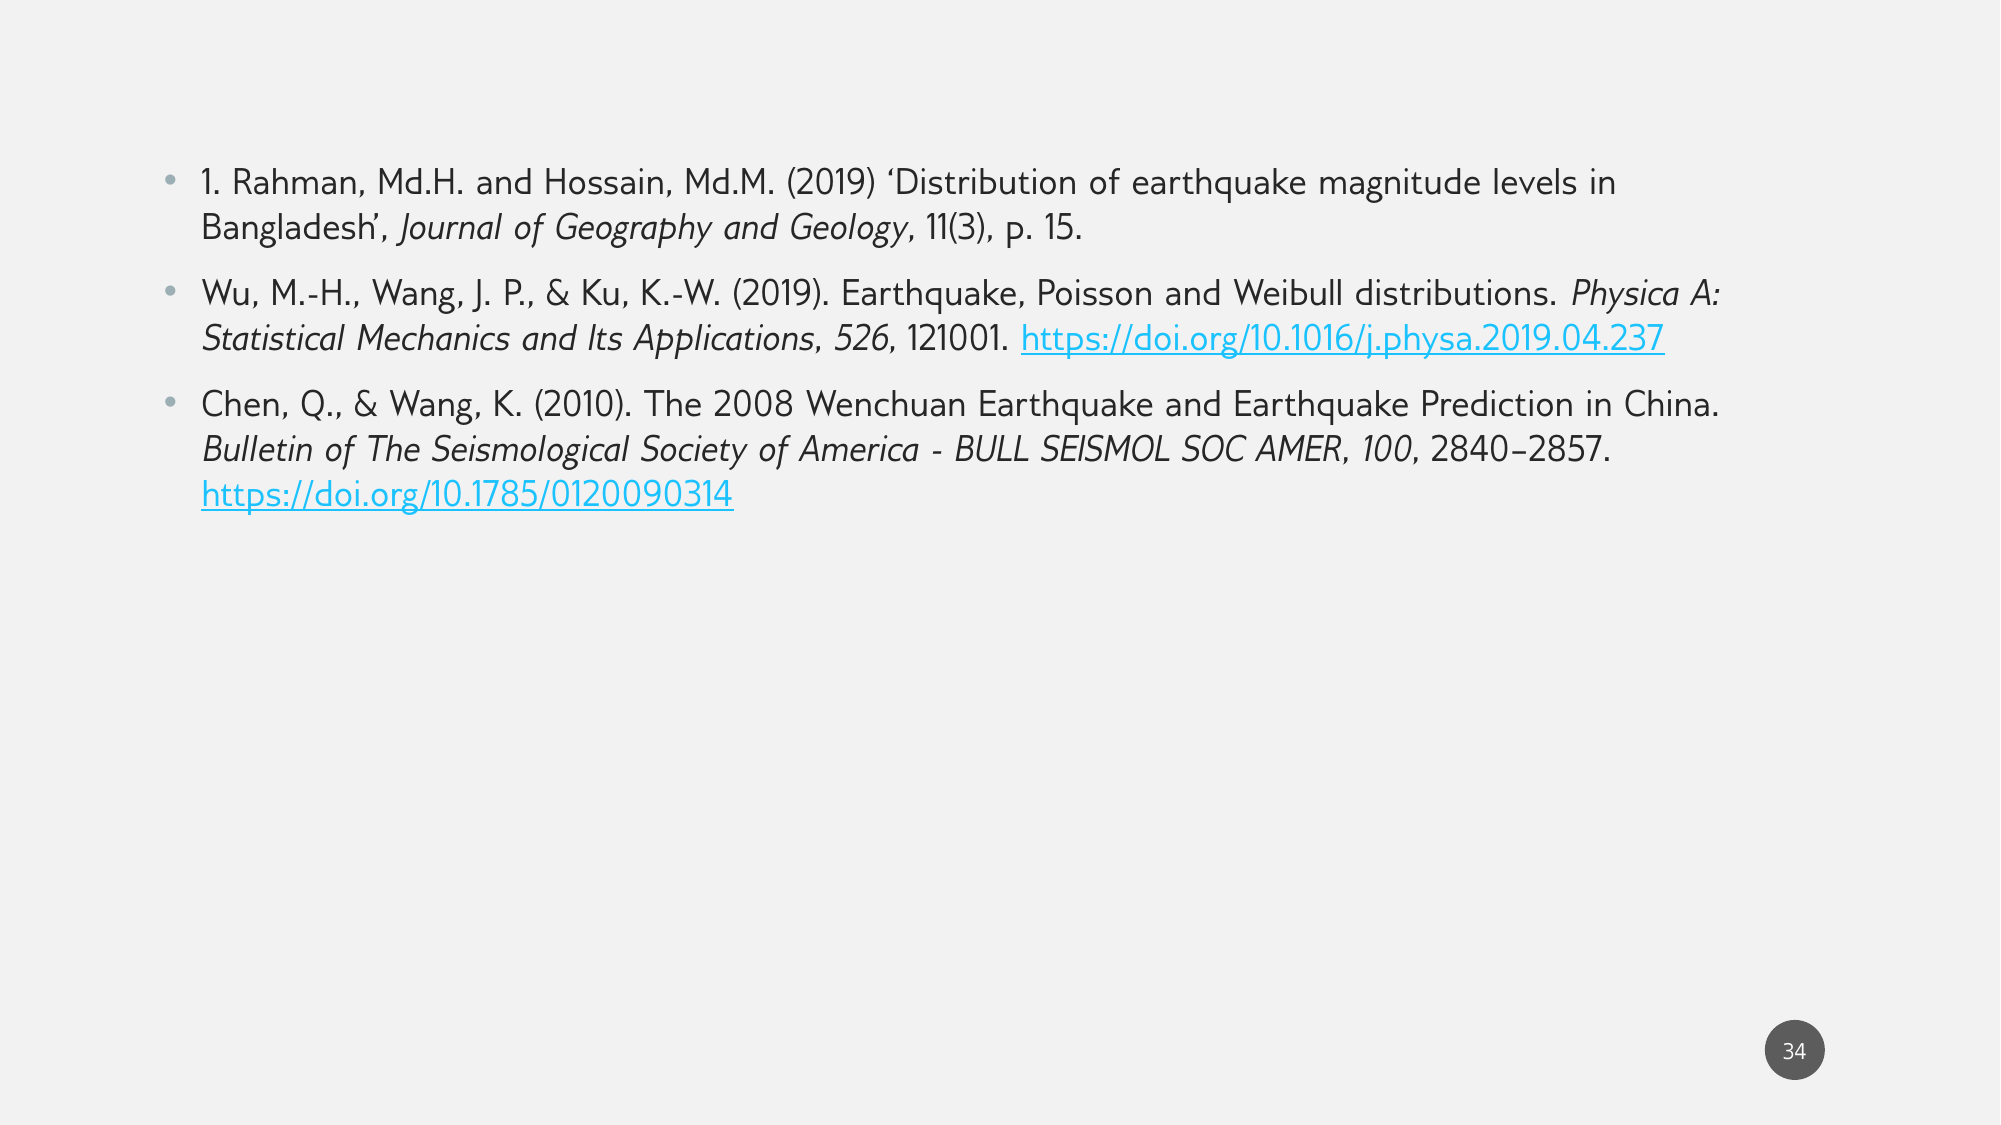

1. Rahman, Md.H. and Hossain, Md.M. (2019) ‘Distribution of earthquake magnitude levels in Bangladesh’, Journal of Geography and Geology, 11(3), p. 15.
Wu, M.-H., Wang, J. P., & Ku, K.-W. (2019). Earthquake, Poisson and Weibull distributions. Physica A: Statistical Mechanics and Its Applications, 526, 121001. https://doi.org/10.1016/j.physa.2019.04.237
Chen, Q., & Wang, K. (2010). The 2008 Wenchuan Earthquake and Earthquake Prediction in China. Bulletin of The Seismological Society of America - BULL SEISMOL SOC AMER, 100, 2840–2857. https://doi.org/10.1785/0120090314

34